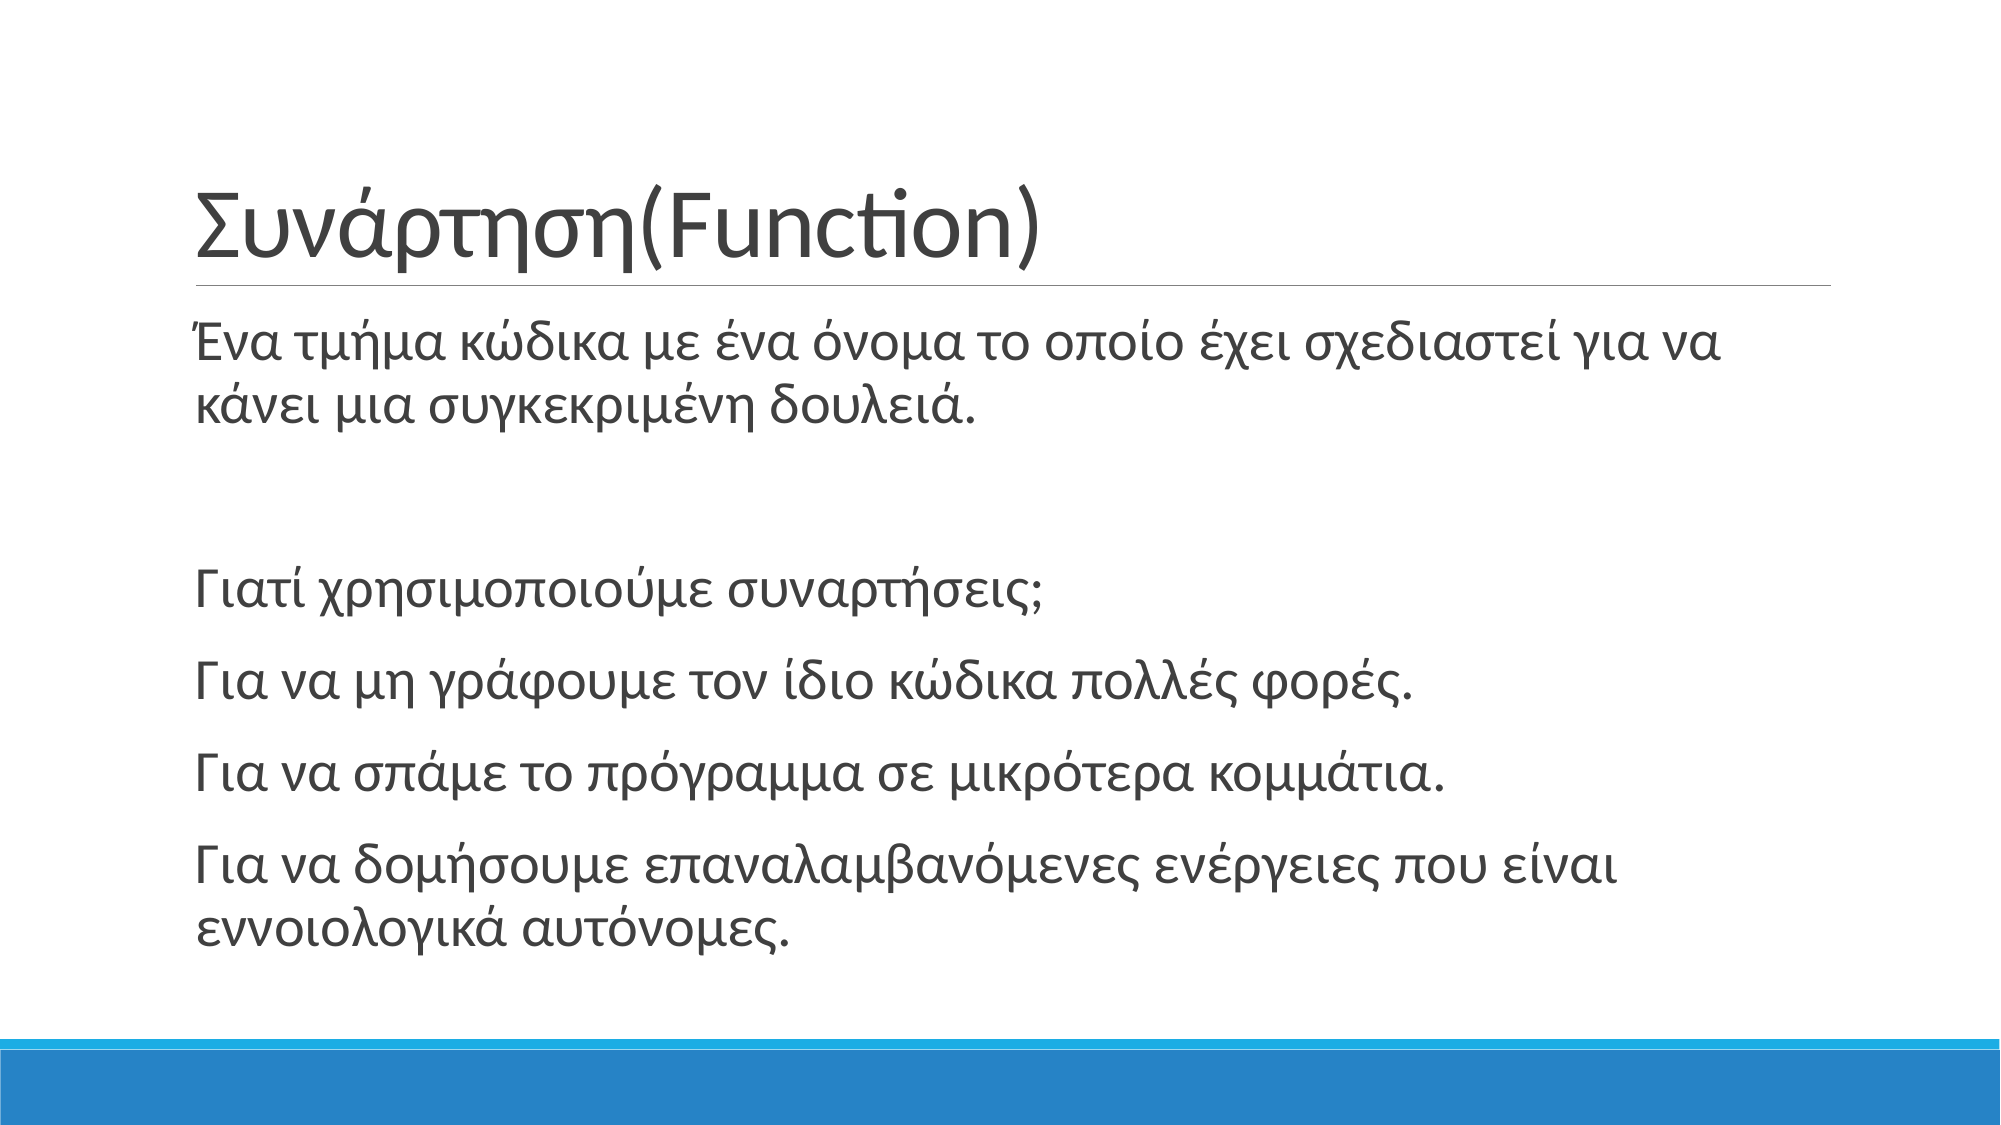

# Συνάρτηση(Function)
Ένα τμήμα κώδικα με ένα όνομα το οποίο έχει σχεδιαστεί για να κάνει μια συγκεκριμένη δουλειά.

Γιατί χρησιμοποιούμε συναρτήσεις;
Για να μη γράφουμε τον ίδιο κώδικα πολλές φορές.
Για να σπάμε το πρόγραμμα σε μικρότερα κομμάτια.
Για να δομήσουμε επαναλαμβανόμενες ενέργειες που είναι εννοιολογικά αυτόνομες.